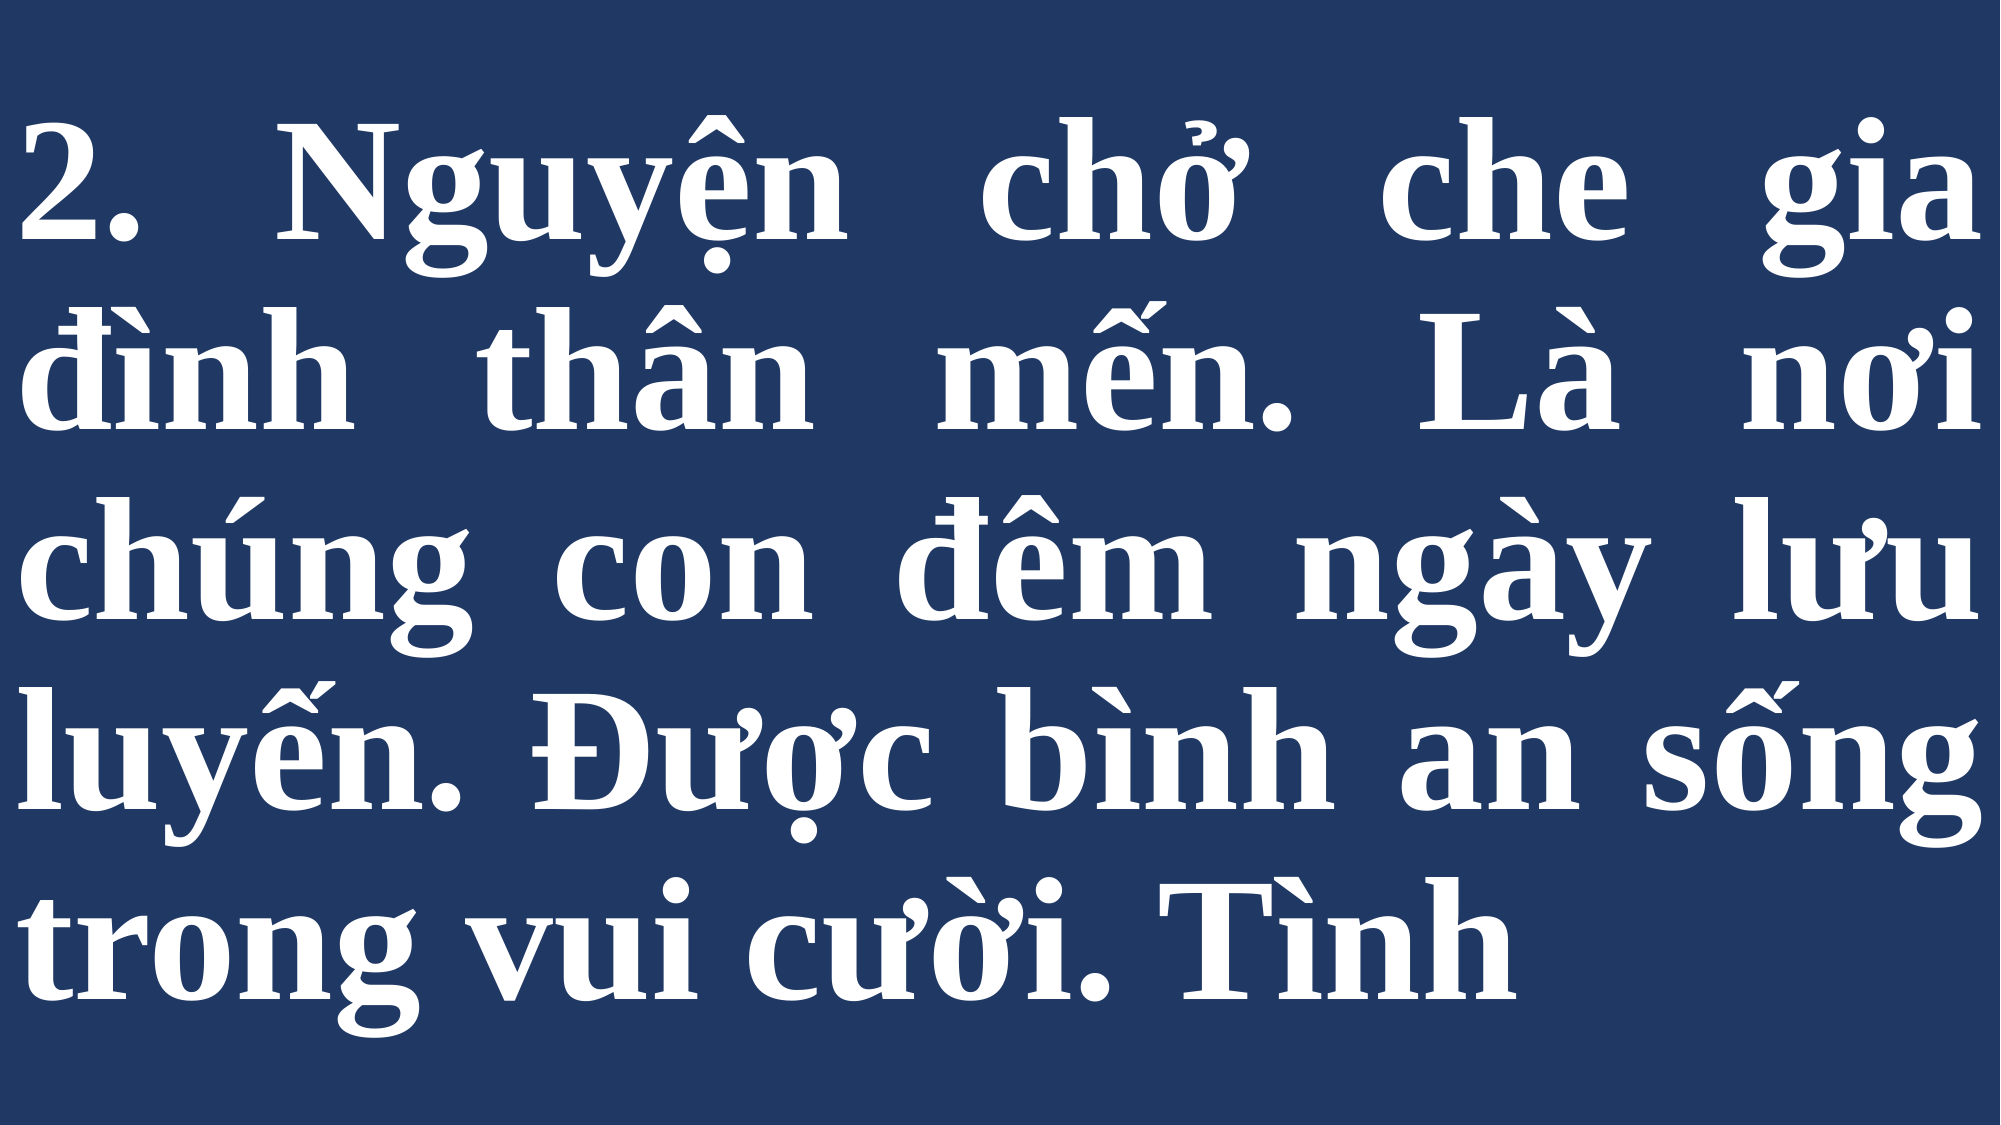

# 2. Nguyện chở che gia đình thân mến. Là nơi chúng con đêm ngày lưu luyến. Được bình an sống trong vui cười. Tình